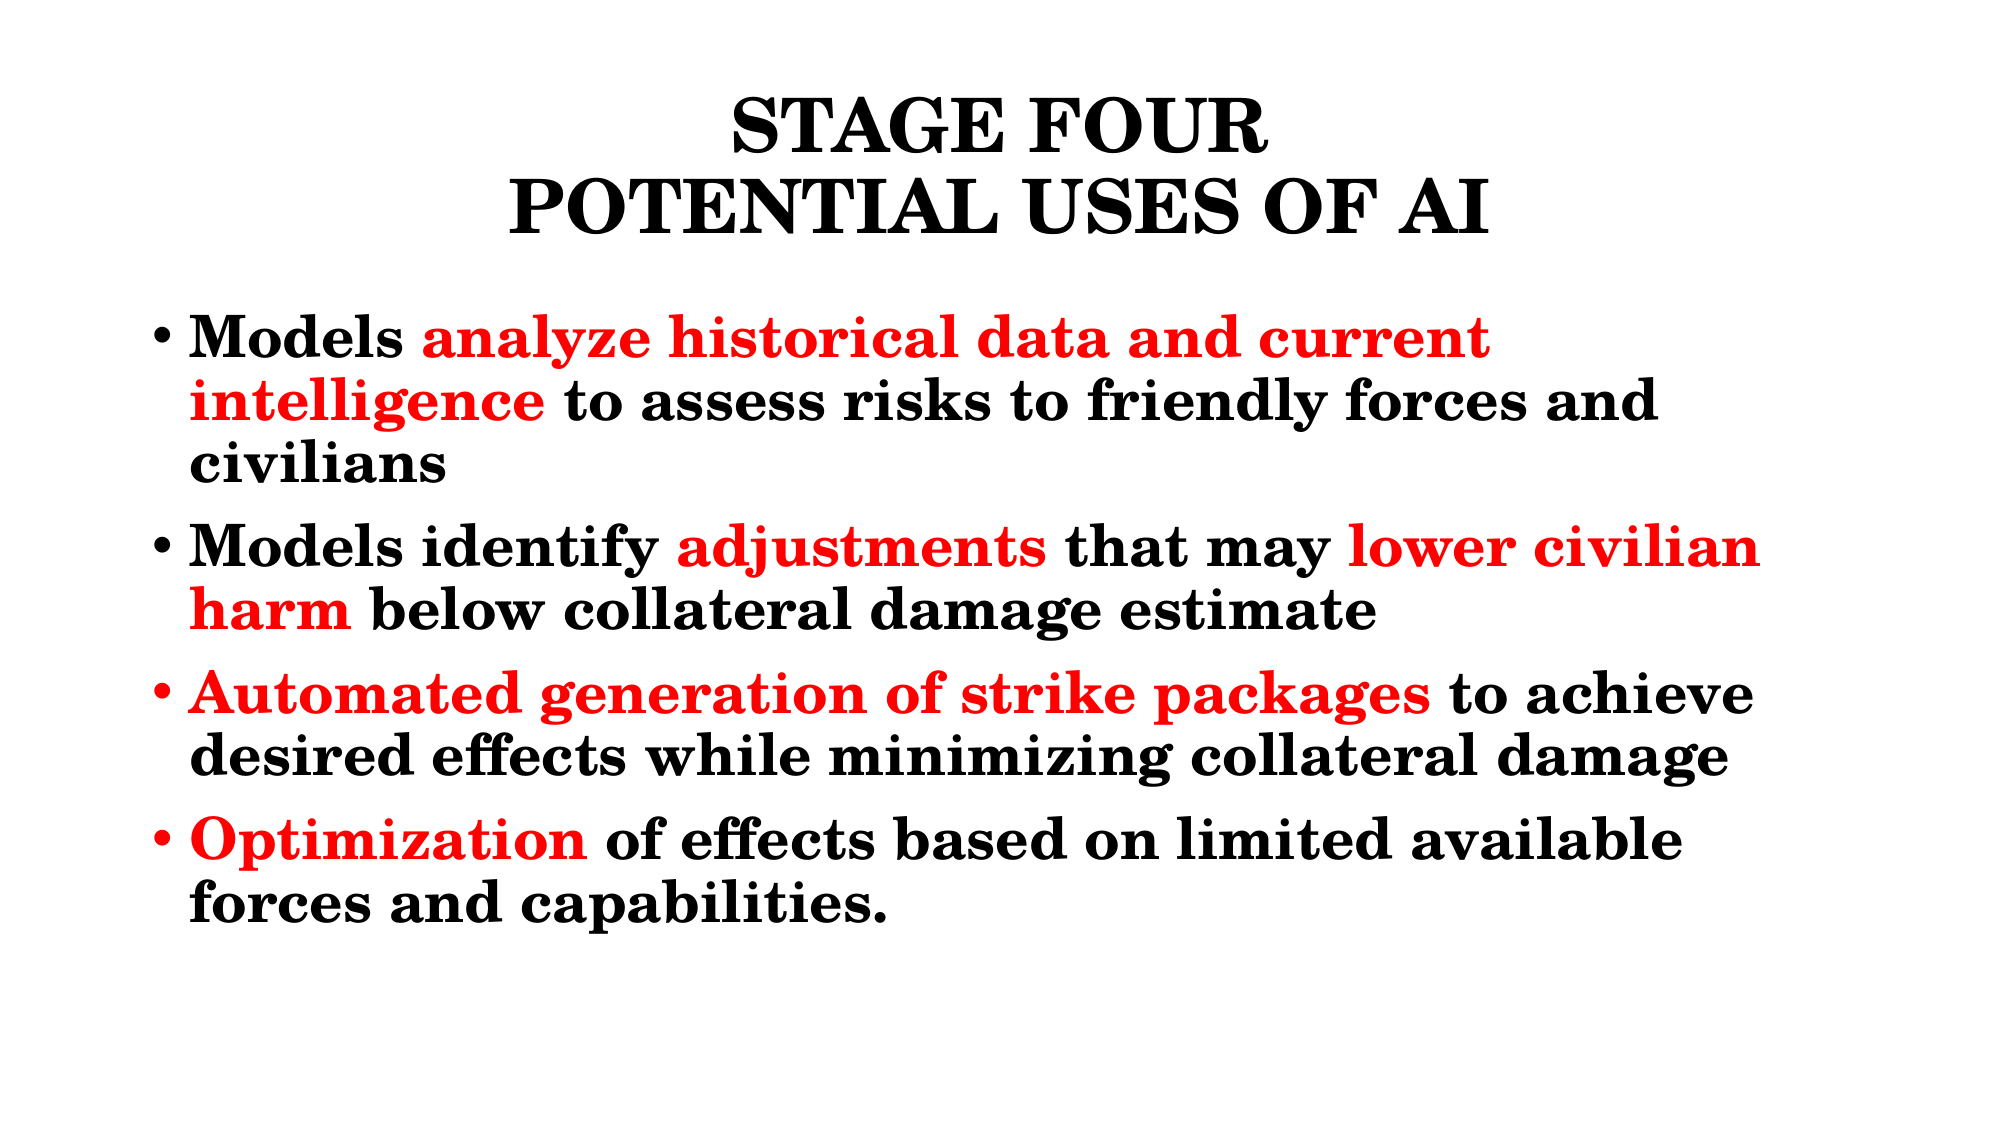

# STAGE FOUR POTENTIAL USES OF AI
Models analyze historical data and current intelligence to assess risks to friendly forces and civilians
Models identify adjustments that may lower civilian harm below collateral damage estimate
Automated generation of strike packages to achieve desired effects while minimizing collateral damage
Optimization of effects based on limited available forces and capabilities.